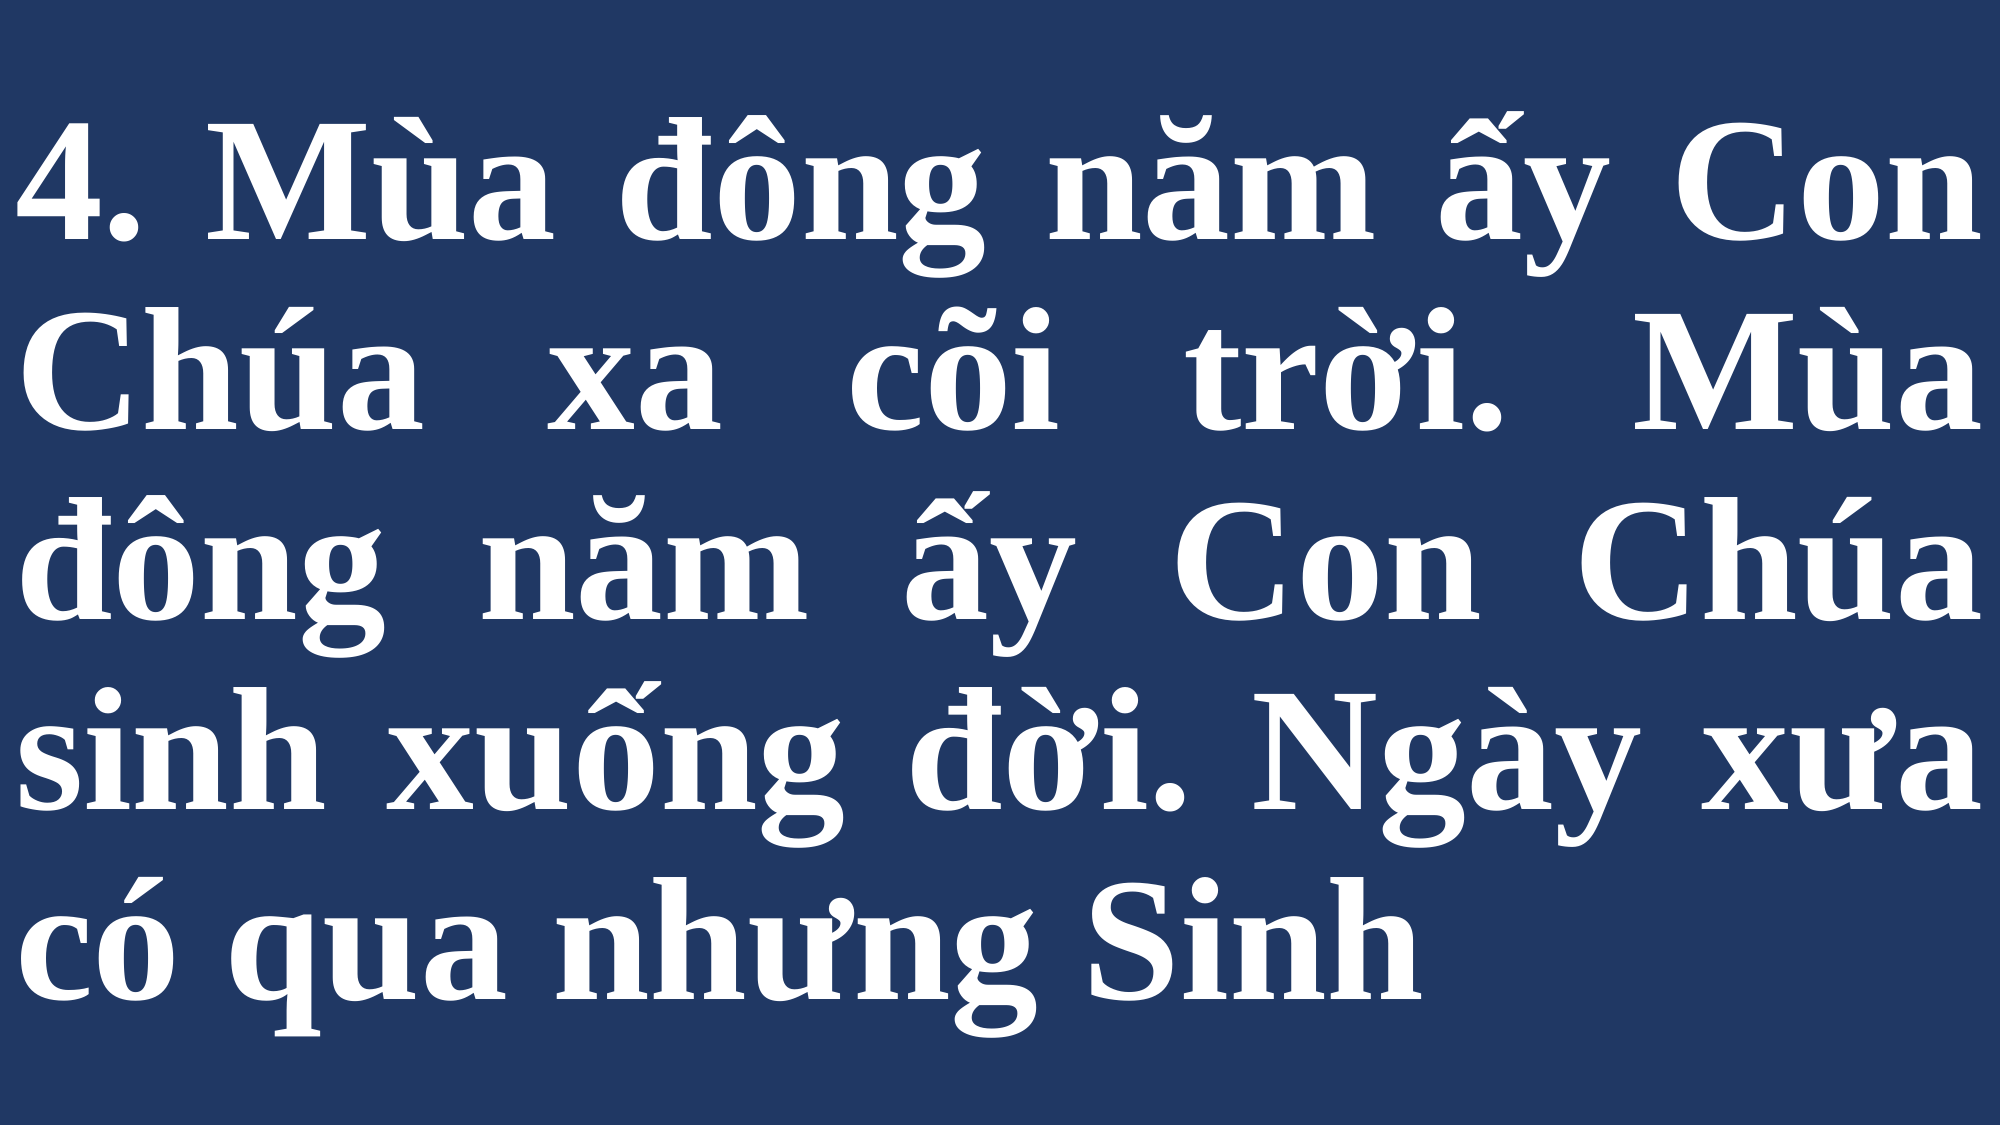

# 4. Mùa đông năm ấy Con Chúa xa cõi trời. Mùa đông năm ấy Con Chúa sinh xuống đời. Ngày xưa có qua nhưng Sinh